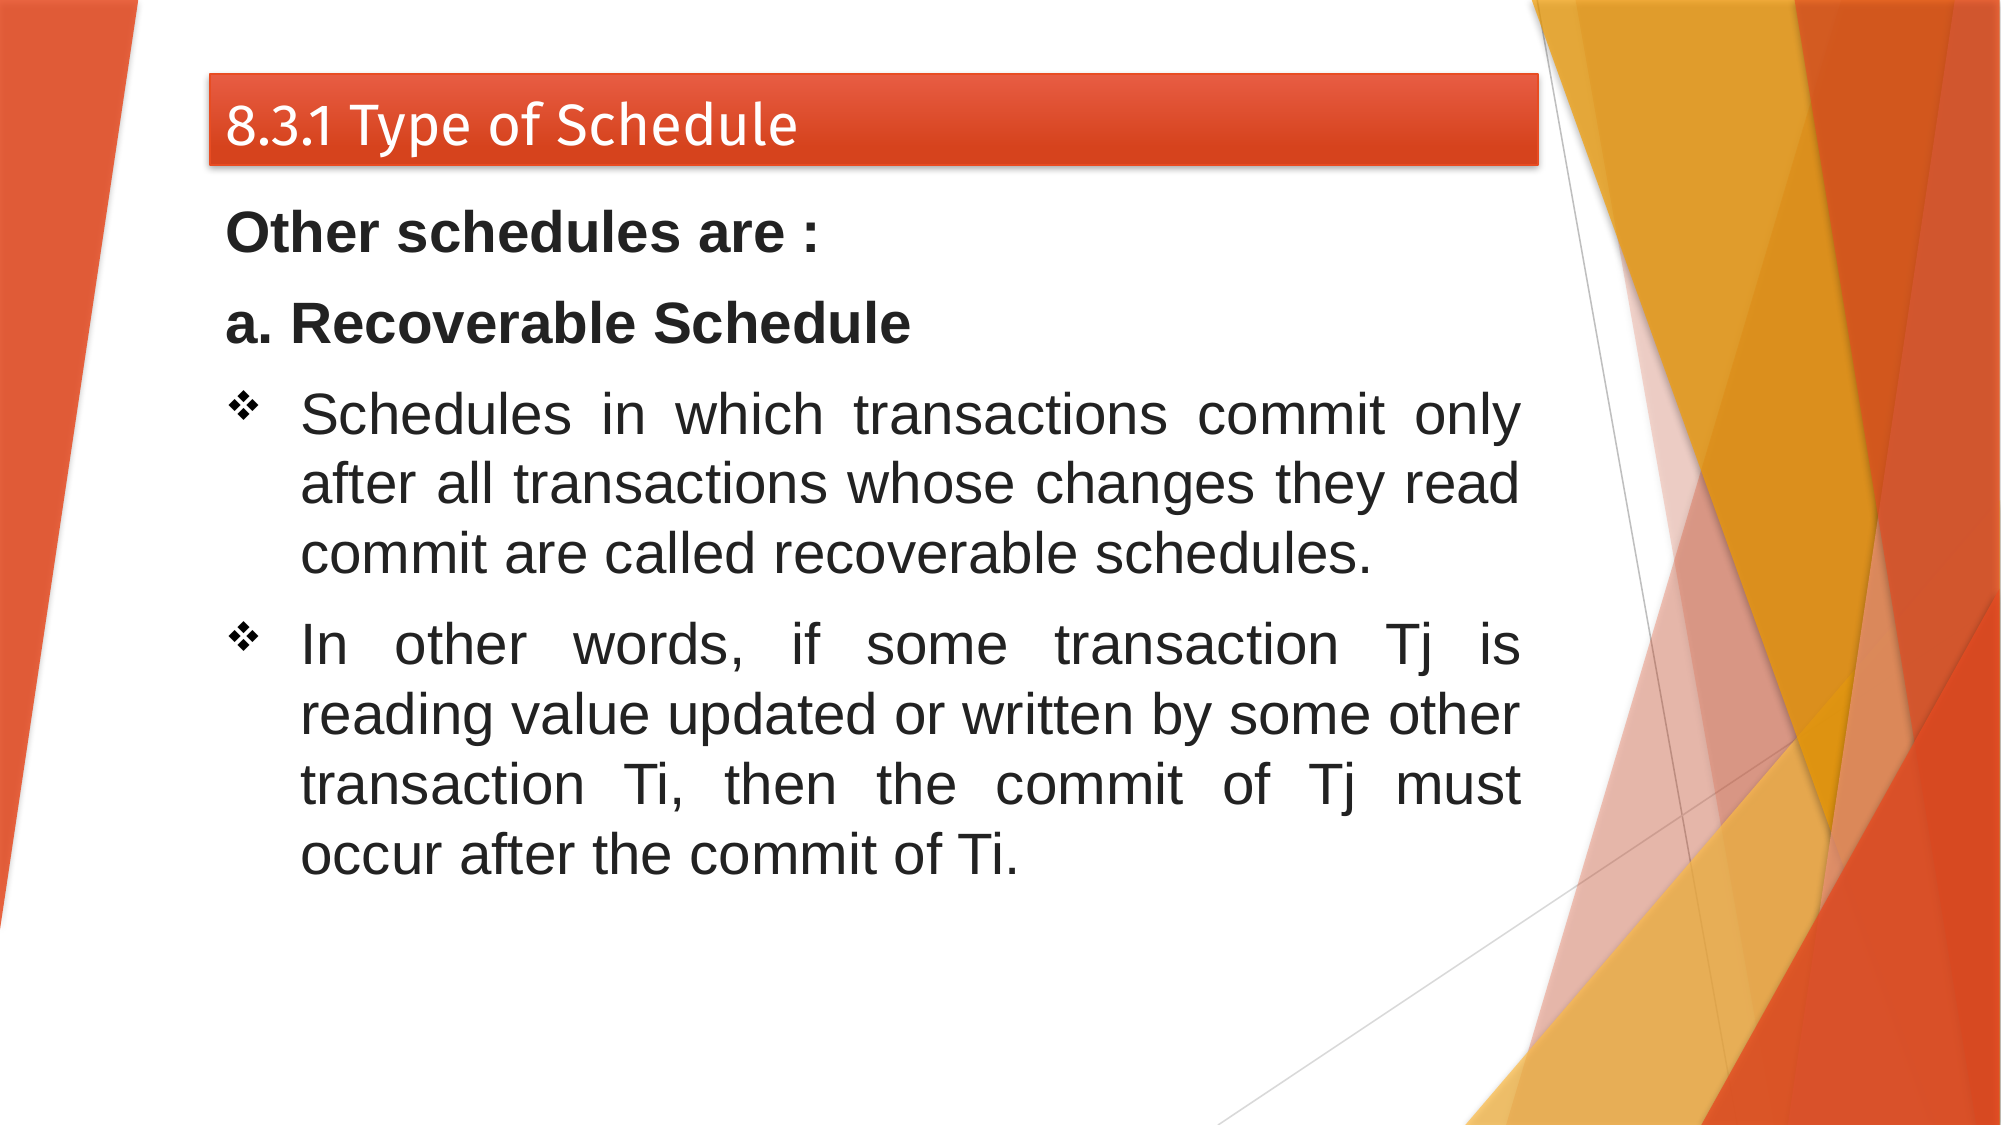

# 8.3.1 Type of Schedule
Other schedules are :
a. Recoverable Schedule
Schedules in which transactions commit only after all transactions whose changes they read commit are called recoverable schedules.
In other words, if some transaction Tj is reading value updated or written by some other transaction Ti, then the commit of Tj must occur after the commit of Ti.